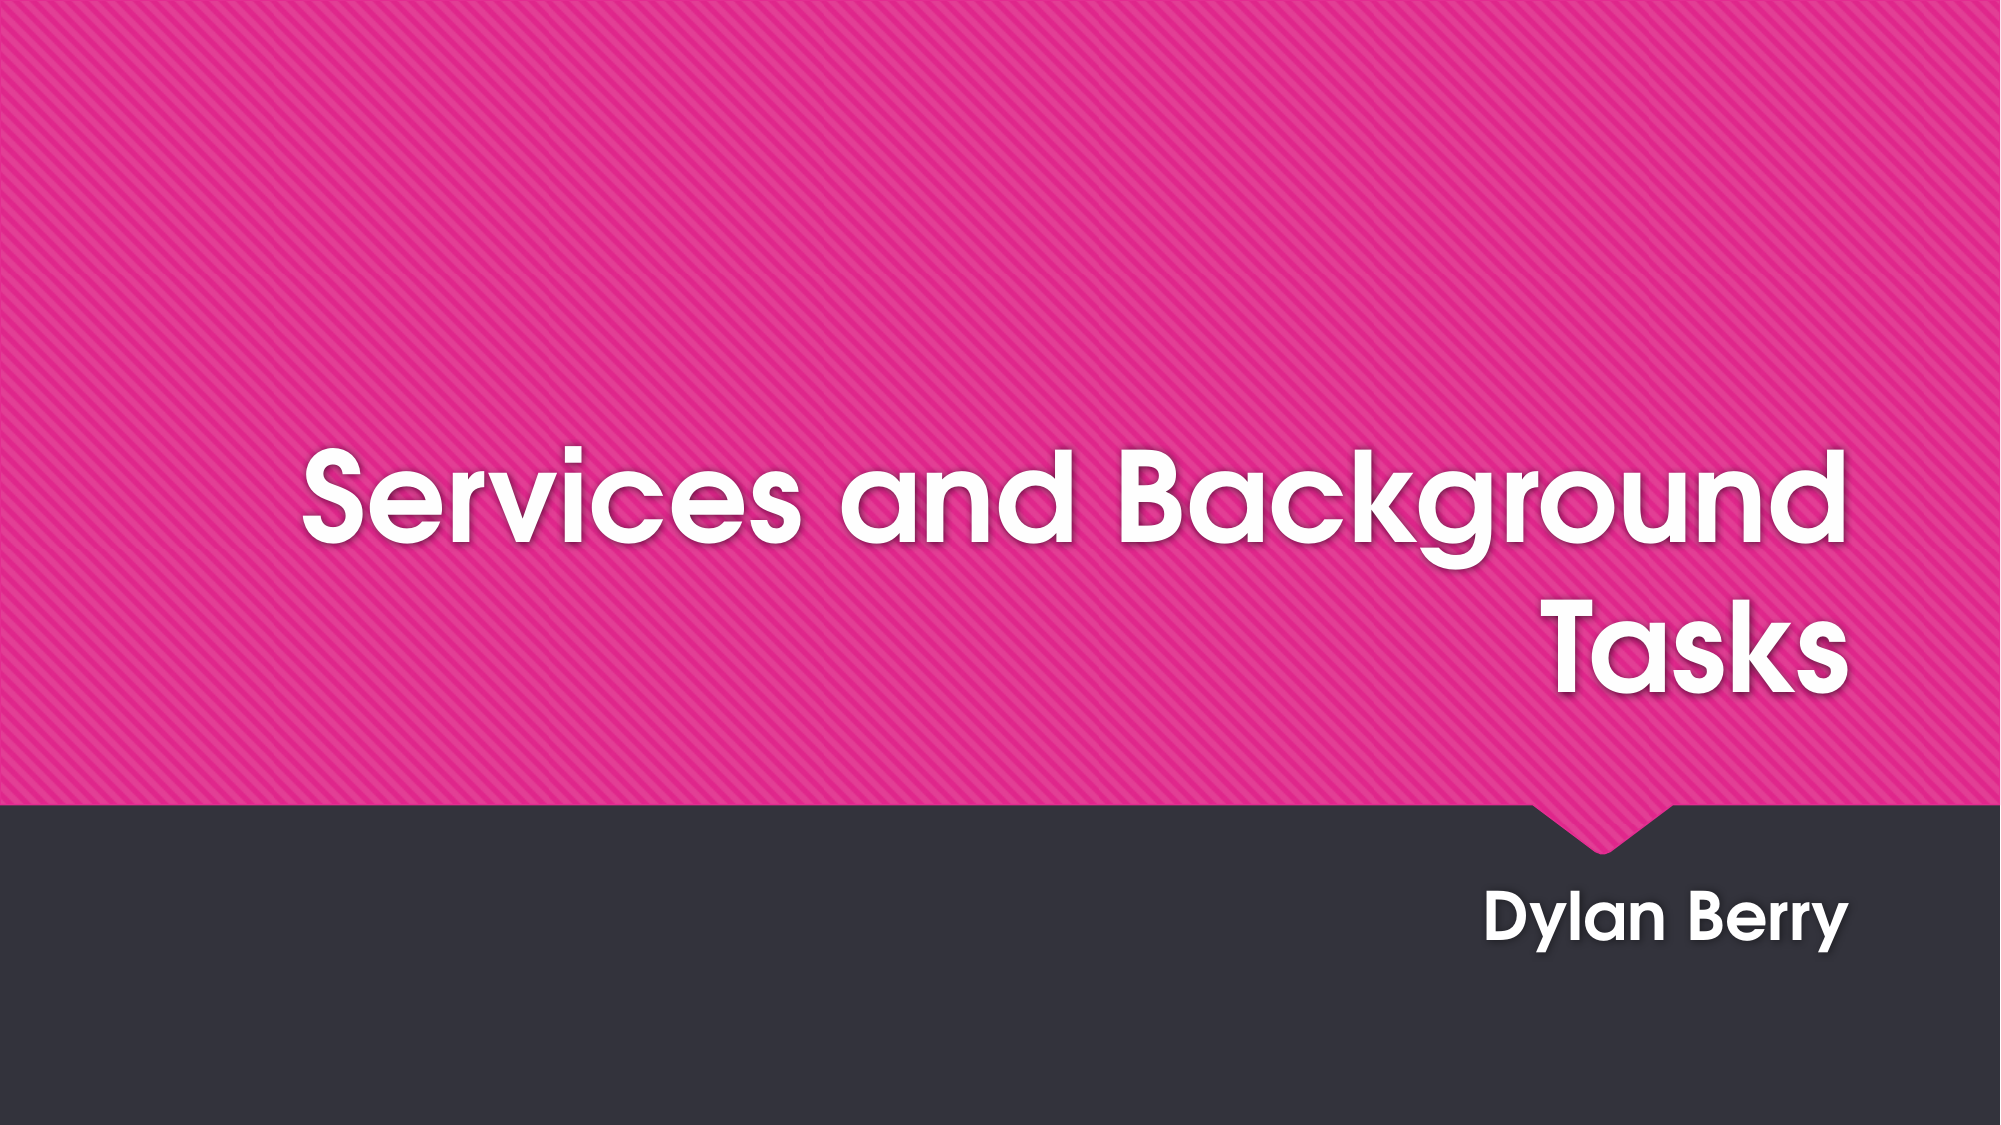

# Services and Background Tasks
Dylan Berry